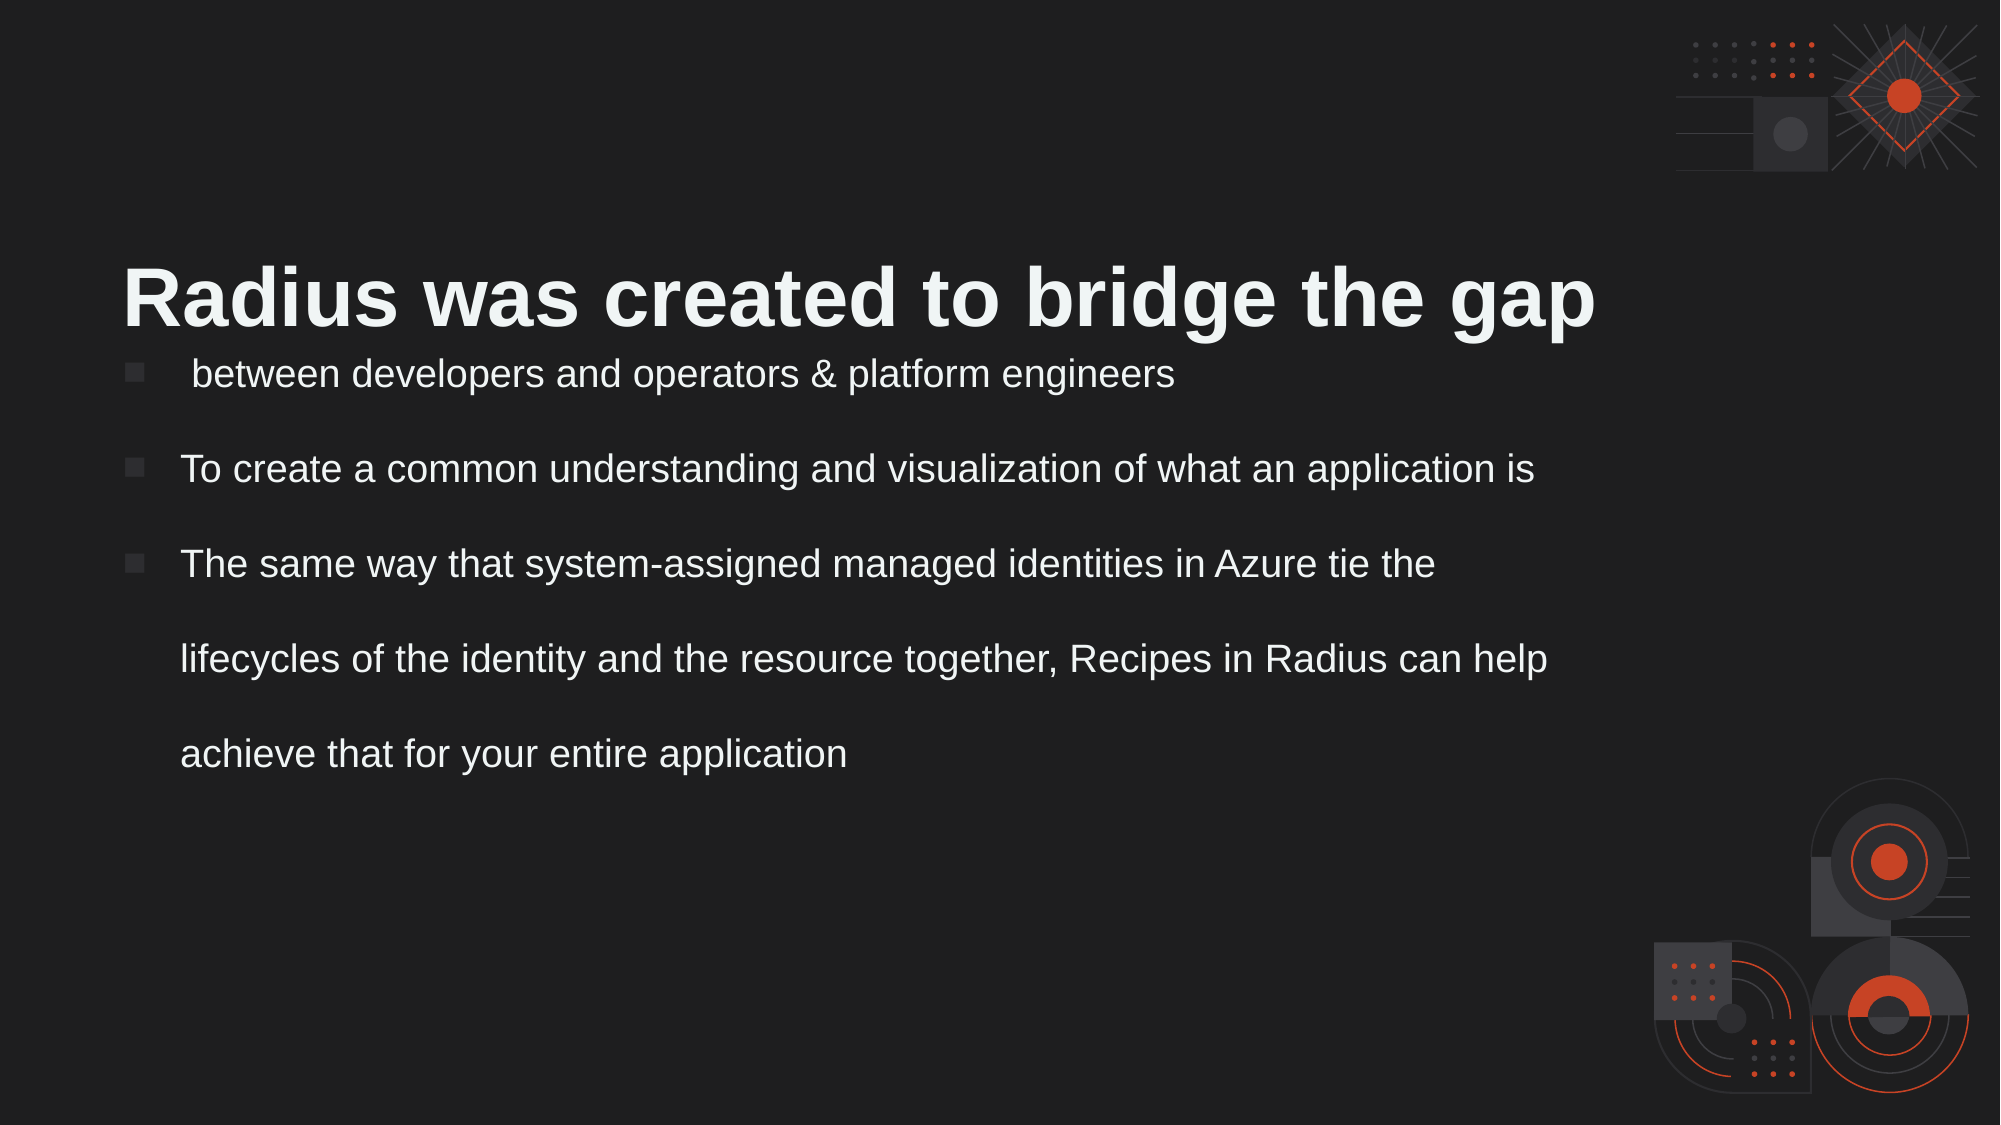

# Radius was created to bridge the gap
 between developers and operators & platform engineers
To create a common understanding and visualization of what an application is
The same way that system-assigned managed identities in Azure tie the lifecycles of the identity and the resource together, Recipes in Radius can help achieve that for your entire application